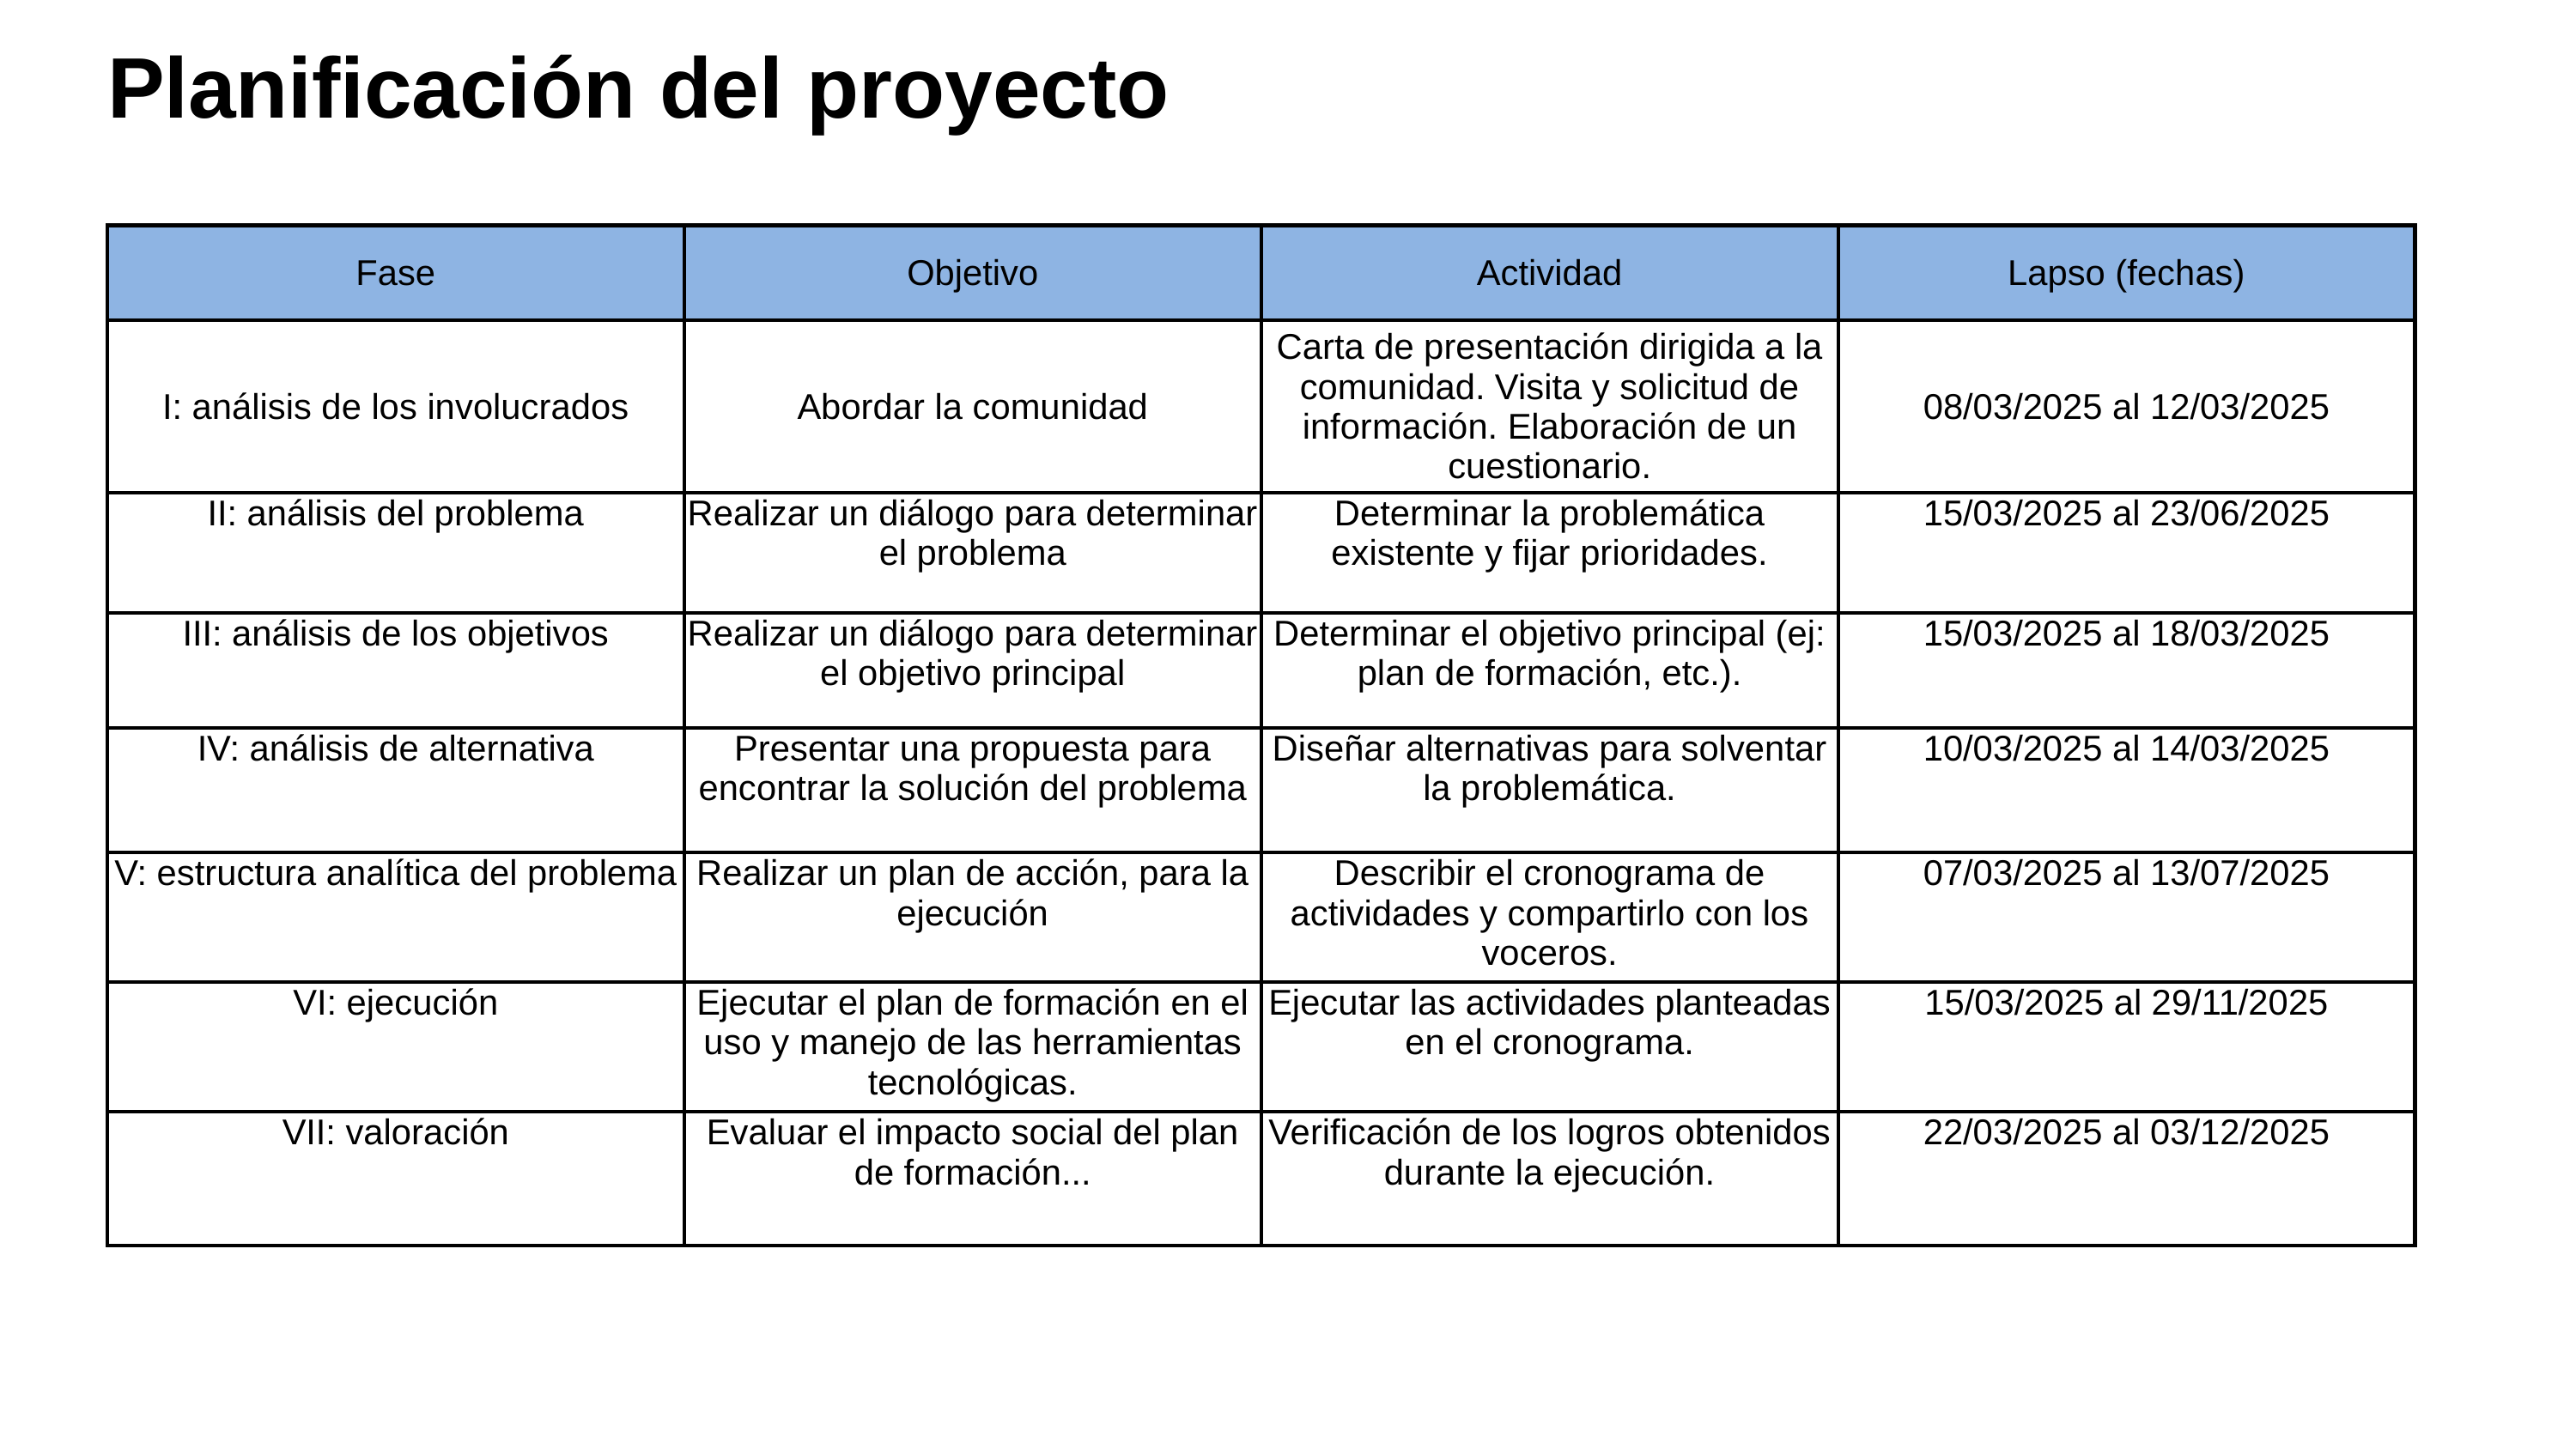

Planificación del proyecto
| Fase | Objetivo | Actividad | Lapso (fechas) |
| --- | --- | --- | --- |
| I: análisis de los involucrados | Abordar la comunidad | Carta de presentación dirigida a la comunidad. Visita y solicitud de información. Elaboración de un cuestionario. | 08/03/2025 al 12/03/2025 |
| II: análisis del problema | Realizar un diálogo para determinar el problema | Determinar la problemática existente y fijar prioridades. | 15/03/2025 al 23/06/2025 |
| III: análisis de los objetivos | Realizar un diálogo para determinar el objetivo principal | Determinar el objetivo principal (ej: plan de formación, etc.). | 15/03/2025 al 18/03/2025 |
| IV: análisis de alternativa | Presentar una propuesta para encontrar la solución del problema | Diseñar alternativas para solventar la problemática. | 10/03/2025 al 14/03/2025 |
| V: estructura analítica del problema | Realizar un plan de acción, para la ejecución | Describir el cronograma de actividades y compartirlo con los voceros. | 07/03/2025 al 13/07/2025 |
| VI: ejecución | Ejecutar el plan de formación en el uso y manejo de las herramientas tecnológicas. | Ejecutar las actividades planteadas en el cronograma. | 15/03/2025 al 29/11/2025 |
| VII: valoración | Evaluar el impacto social del plan de formación... | Verificación de los logros obtenidos durante la ejecución. | 22/03/2025 al 03/12/2025 |